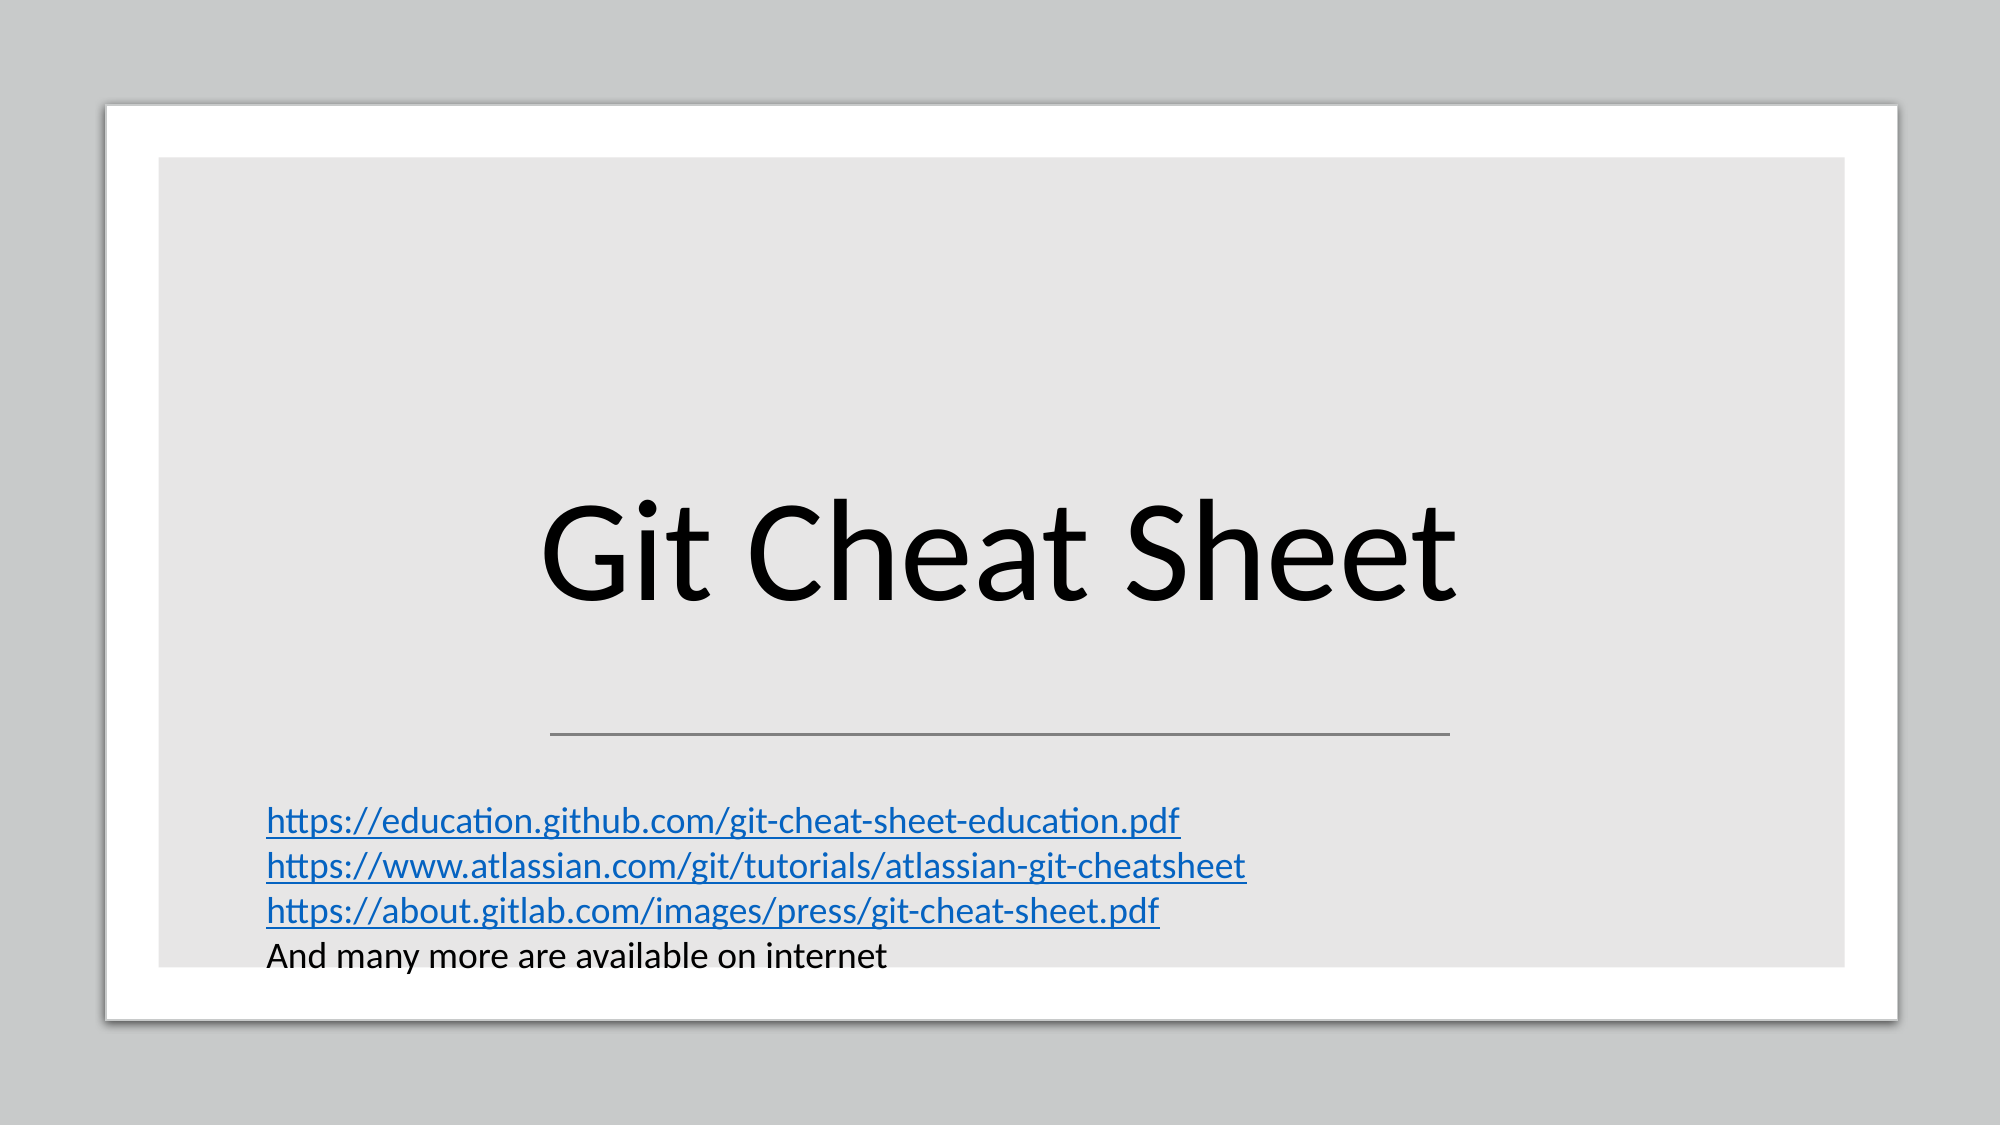

Git Cheat Sheet
https://education.github.com/git-cheat-sheet-education.pdf
https://www.atlassian.com/git/tutorials/atlassian-git-cheatsheet
https://about.gitlab.com/images/press/git-cheat-sheet.pdf
And many more are available on internet